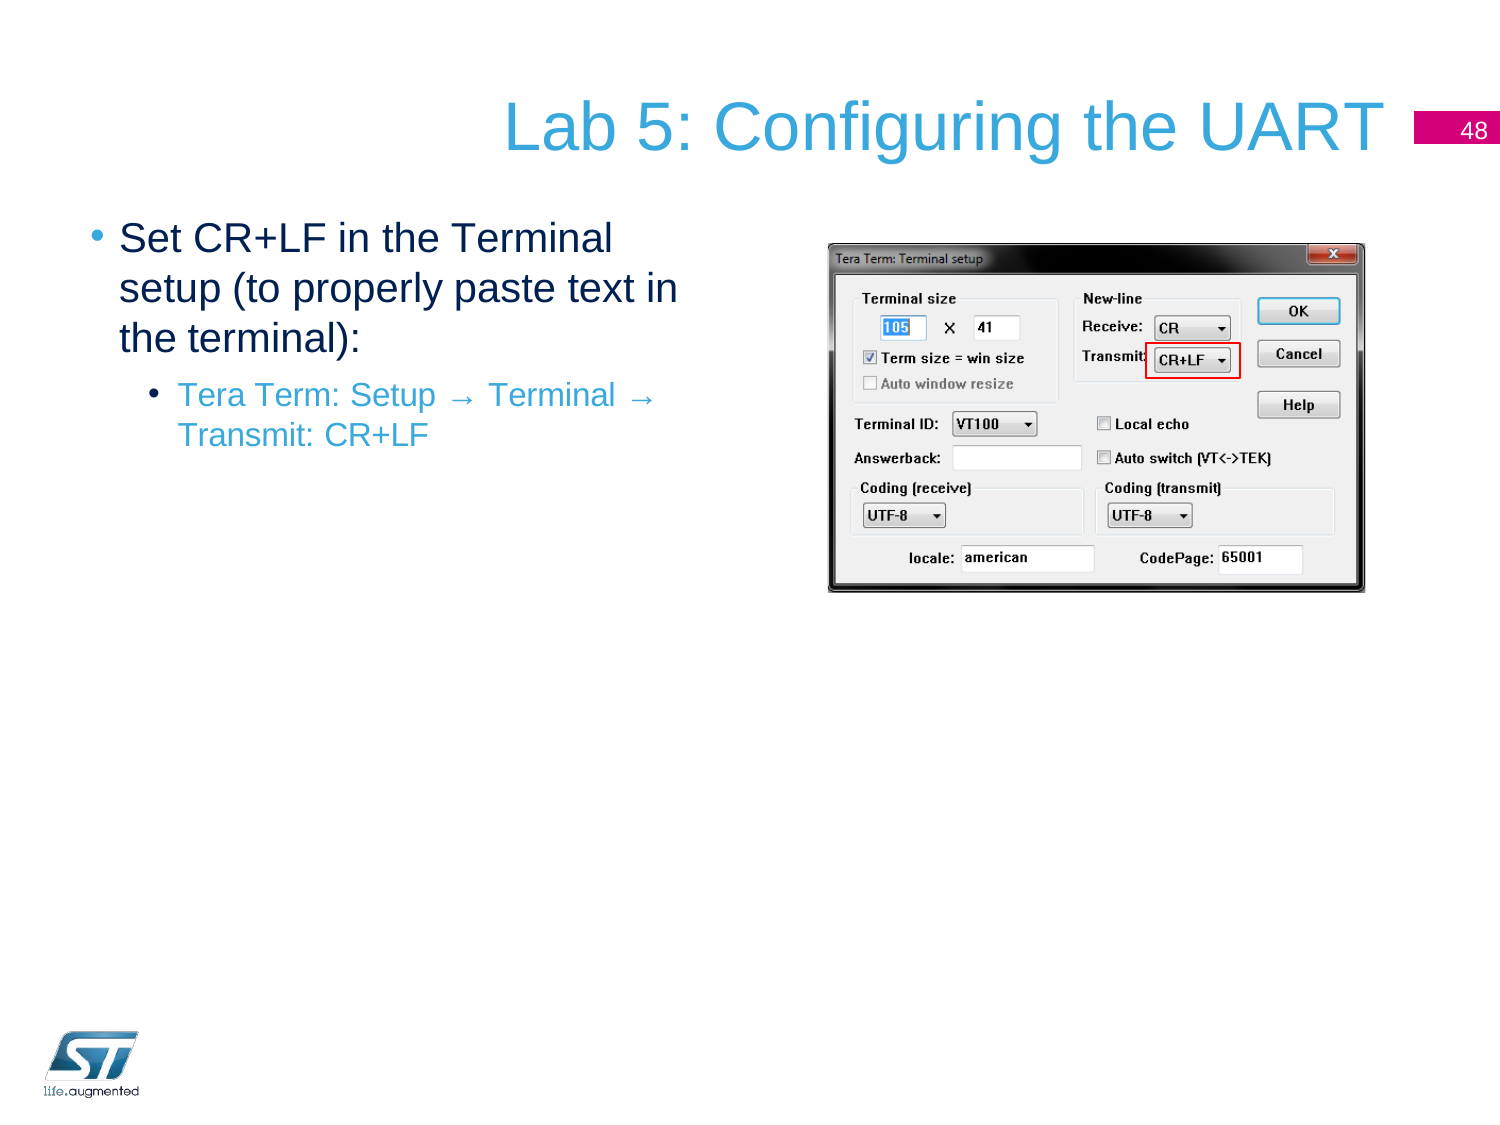

# Lab 5: Configuring the UART

48
Set CR+LF in the Terminal setup (to properly paste text in the terminal):
Tera Term: Setup → Terminal →
Transmit: CR+LF